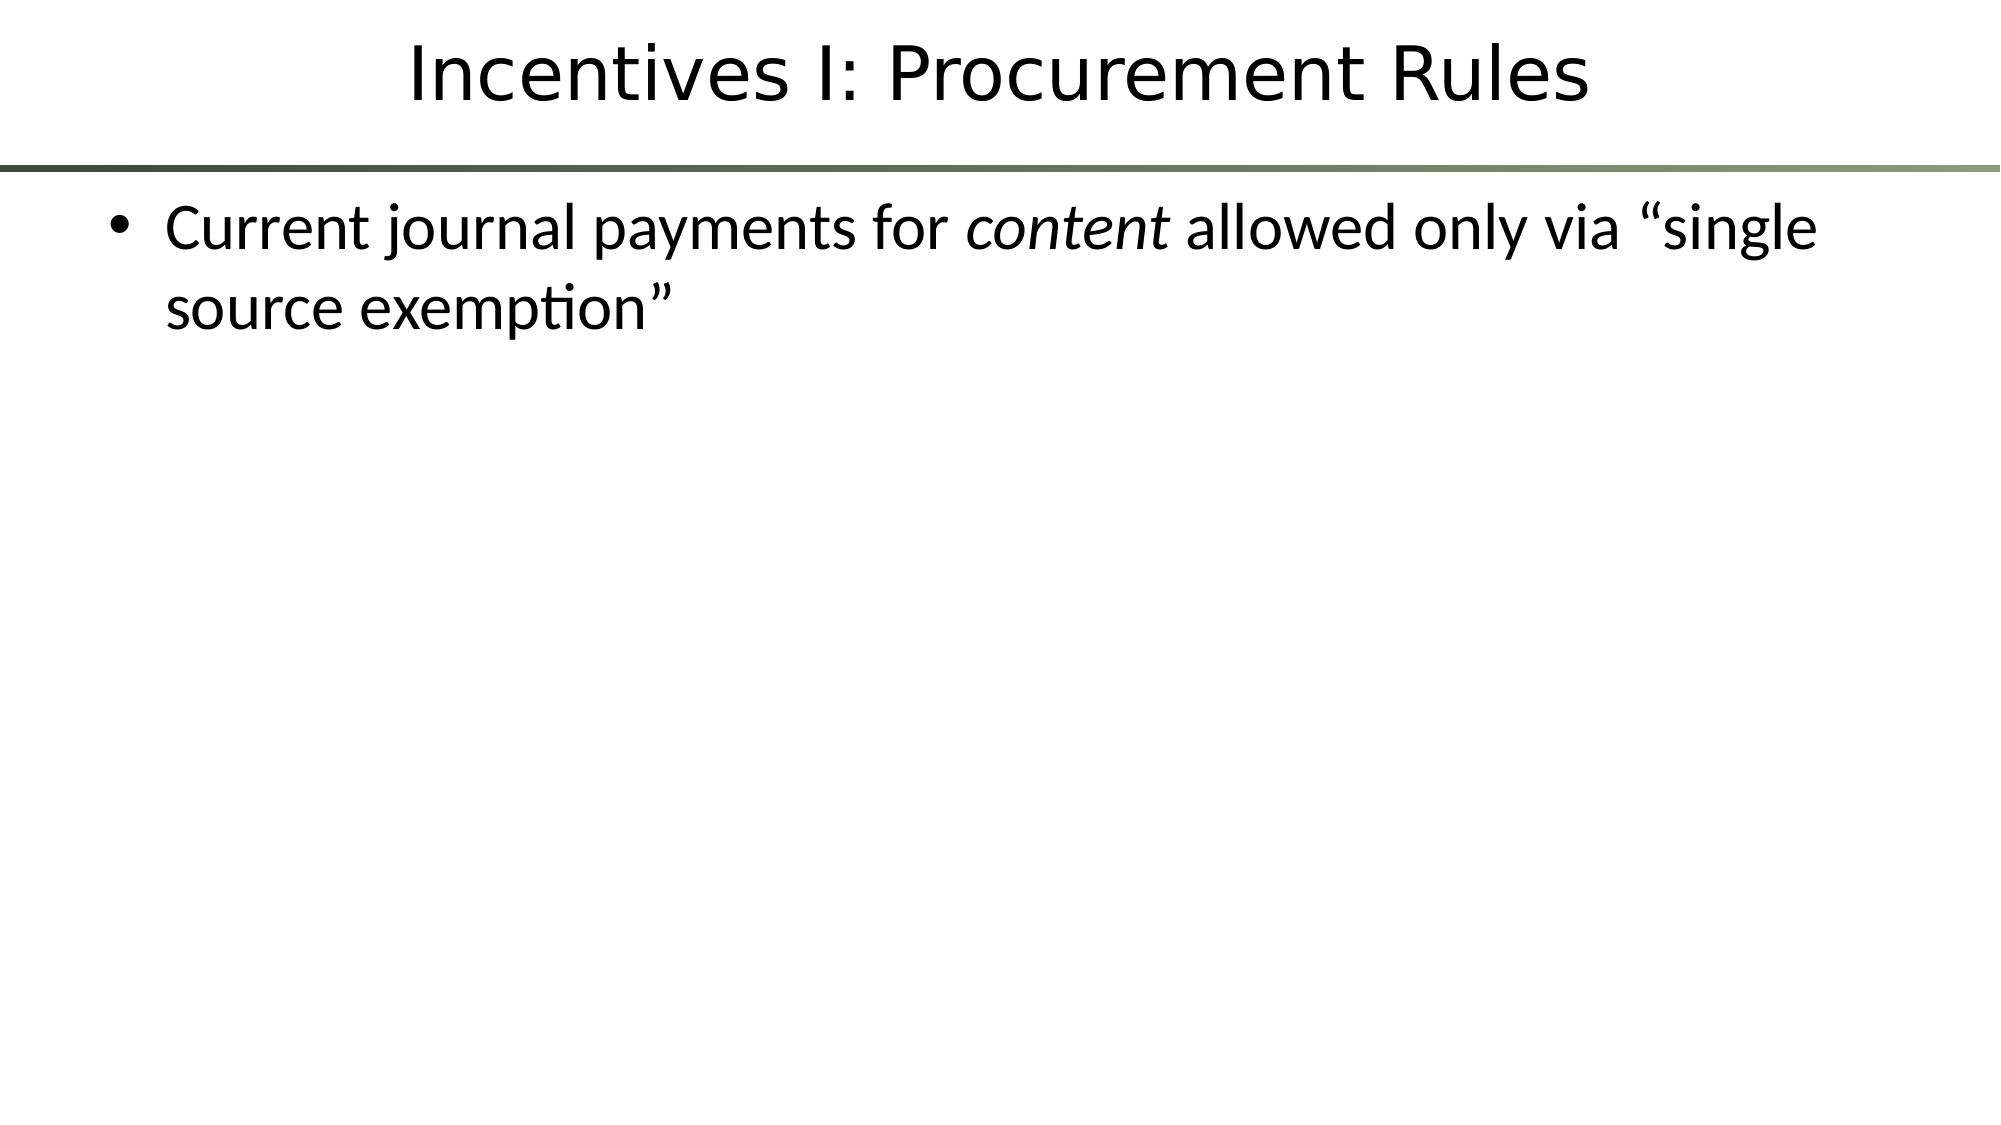

# Incentives I: Procurement Rules
Current journal payments for content allowed only via “single source exemption”